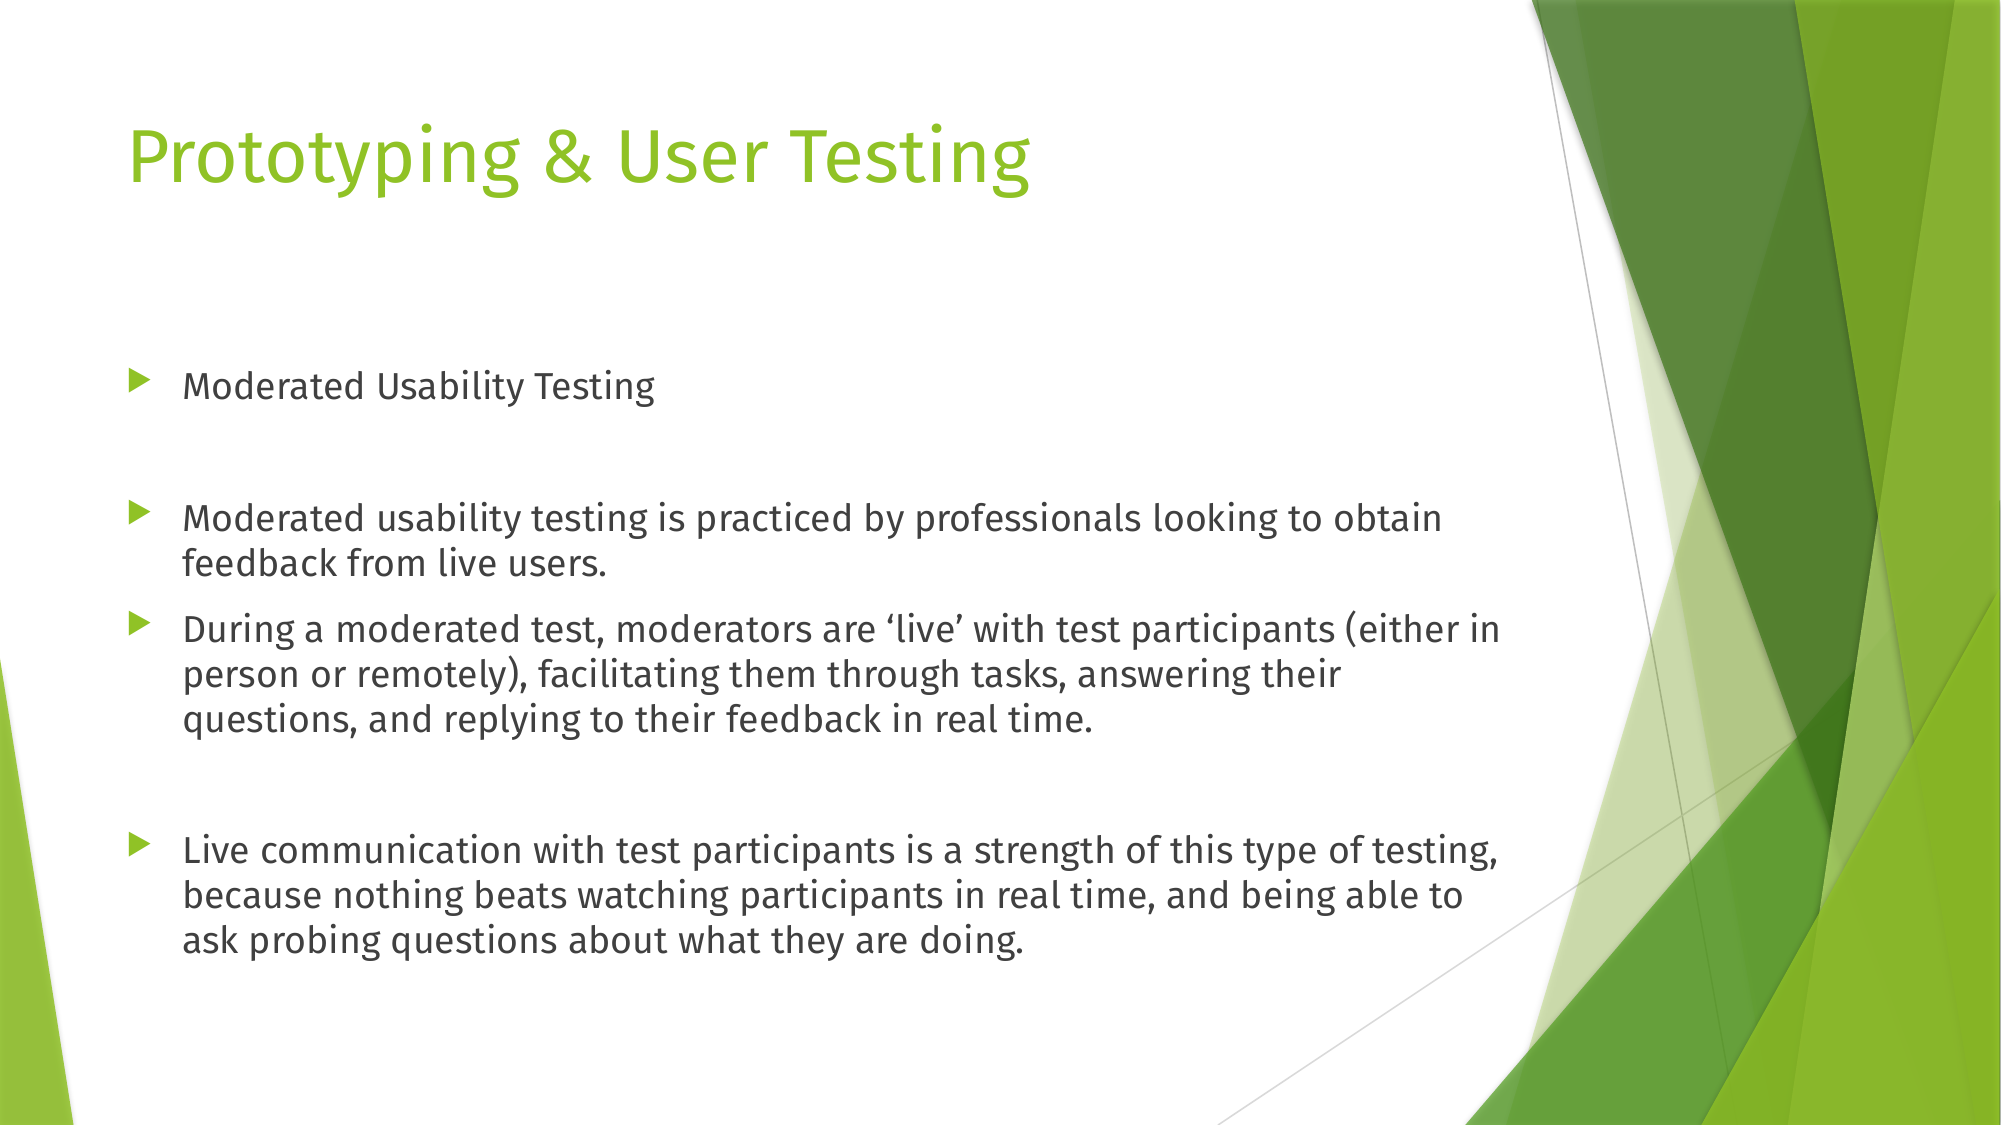

# Prototyping & User Testing
Moderated Usability Testing

Moderated usability testing is practiced by professionals looking to obtain feedback from live users.
During a moderated test, moderators are ‘live’ with test participants (either in person or remotely), facilitating them through tasks, answering their questions, and replying to their feedback in real time.

Live communication with test participants is a strength of this type of testing, because nothing beats watching participants in real time, and being able to ask probing questions about what they are doing.